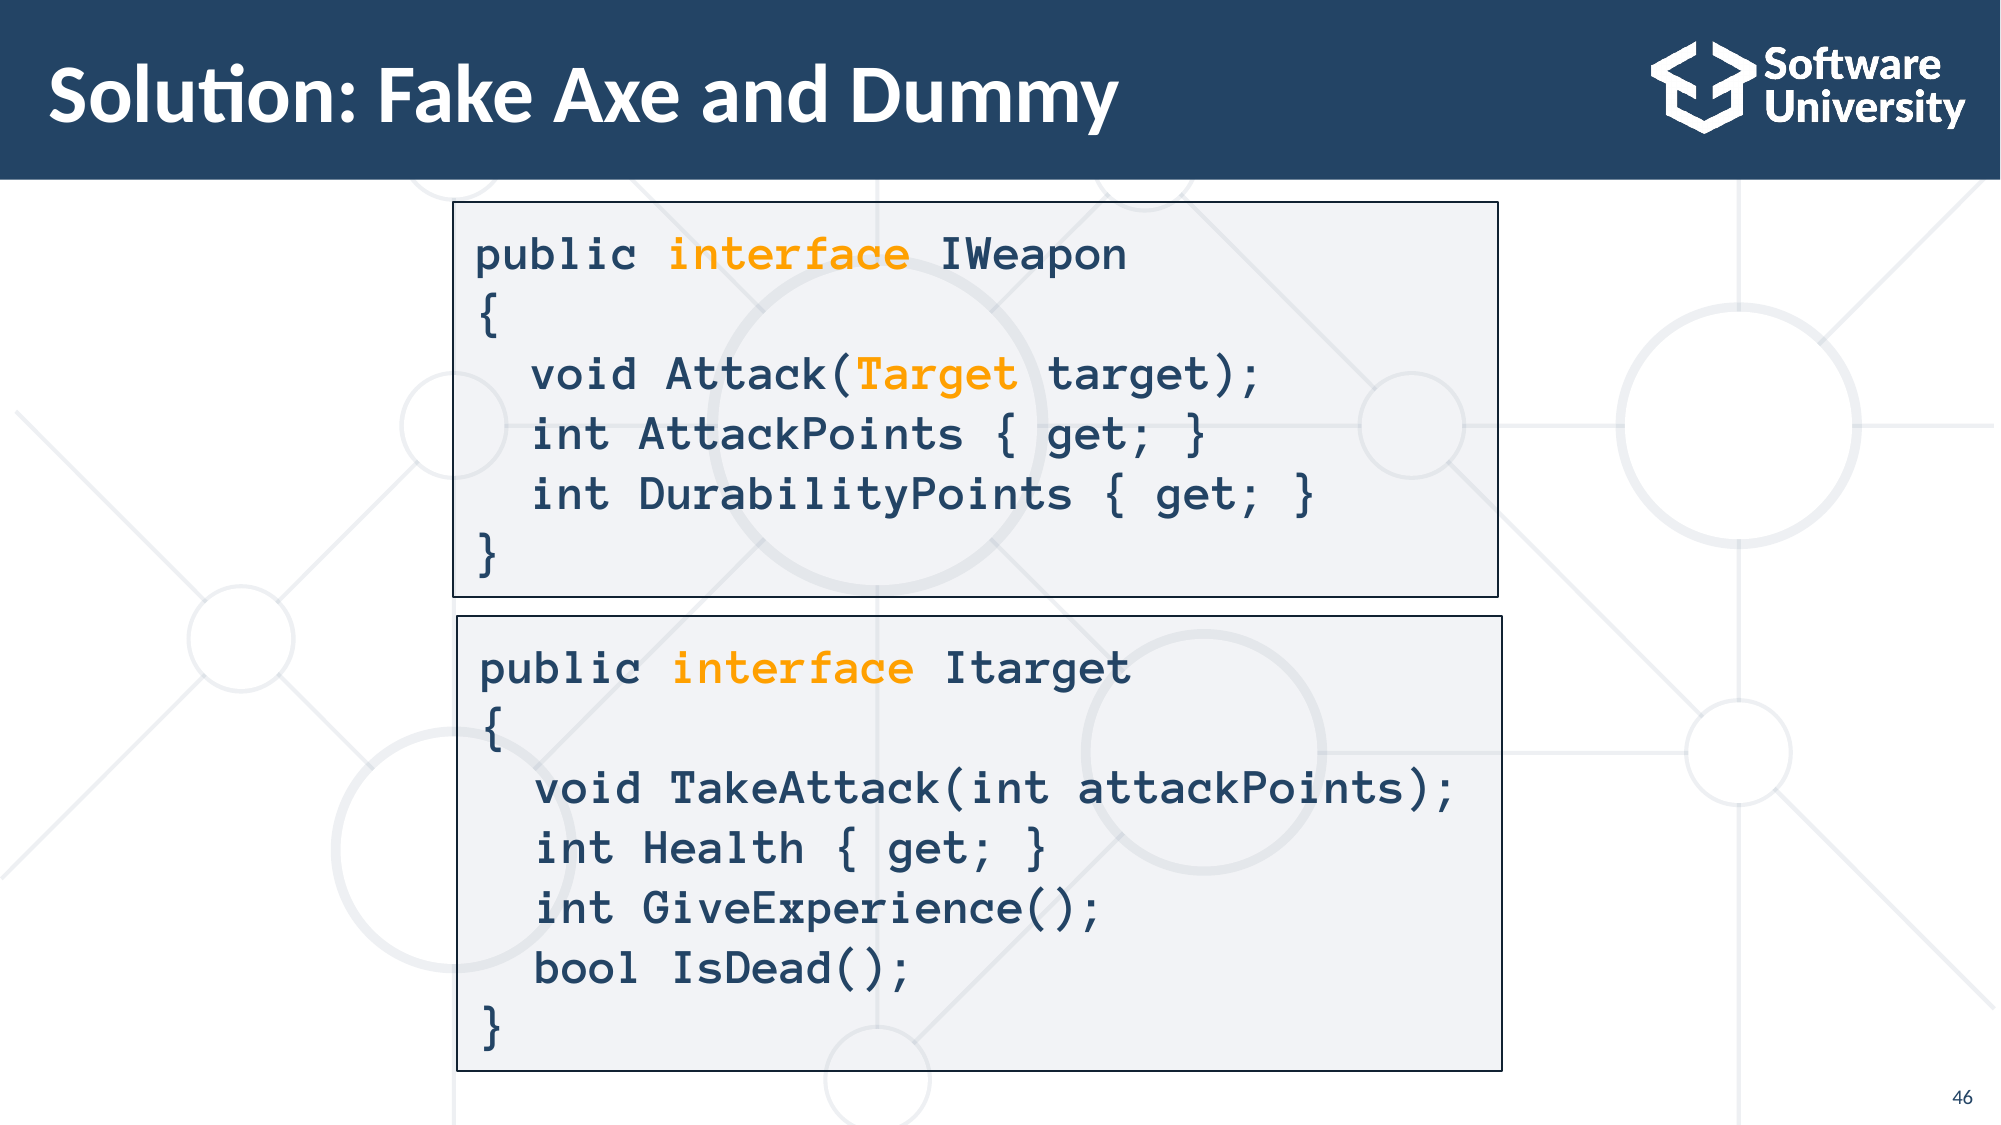

# Solution: Fake Axe and Dummy
public interface IWeapon
{
  void Attack(Target target);
  int AttackPoints { get; }
  int DurabilityPoints { get; }
}
public interface Itarget
{
  void TakeAttack(int attackPoints);
  int Health { get; }
  int GiveExperience();
  bool IsDead();
}
46